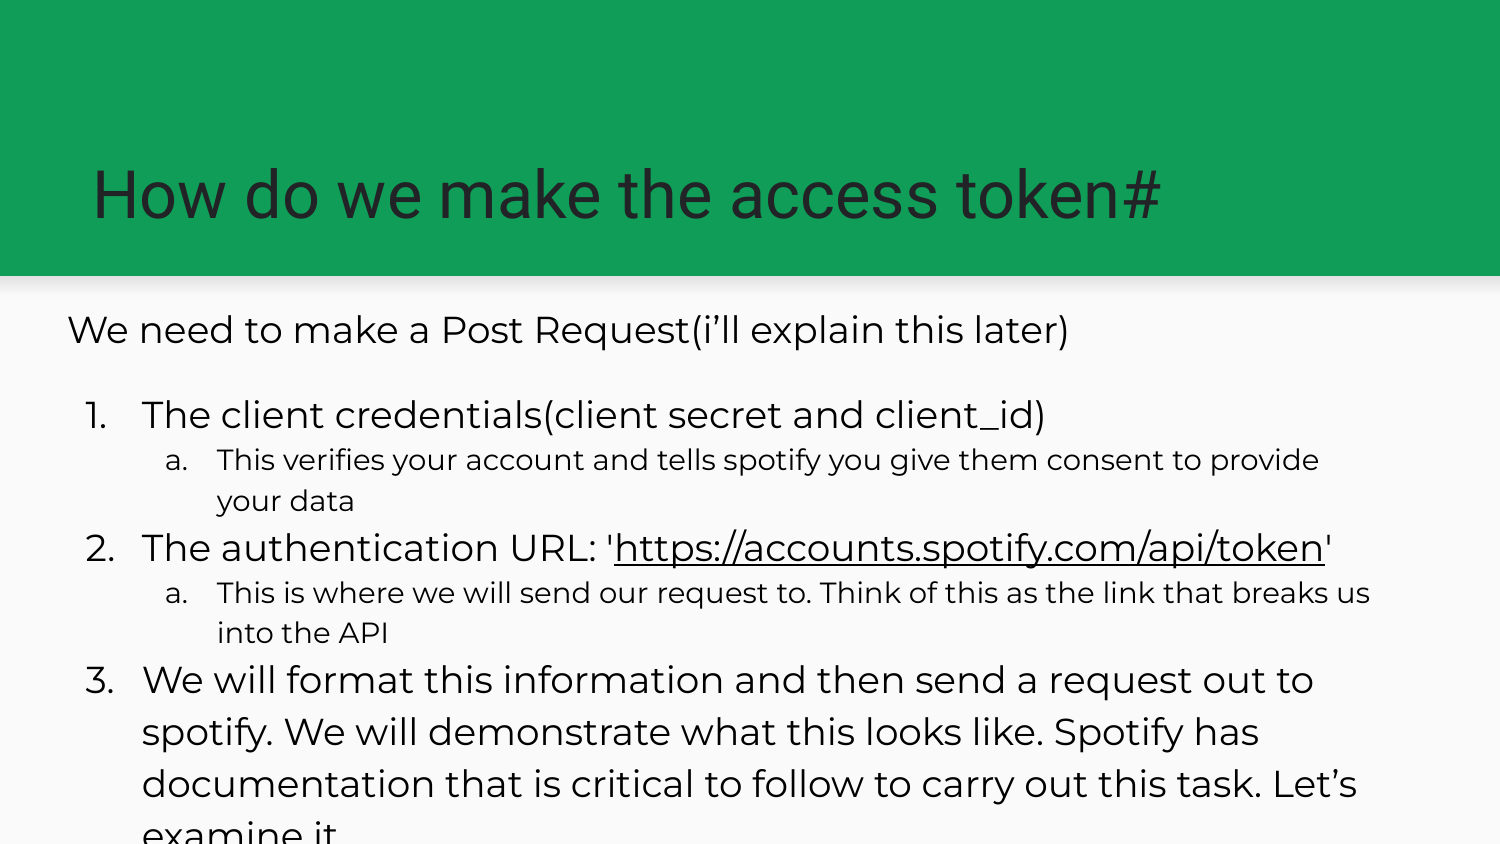

# How do we make the access token#
We need to make a Post Request(i’ll explain this later)
The client credentials(client secret and client_id)
This verifies your account and tells spotify you give them consent to provide your data
The authentication URL: 'https://accounts.spotify.com/api/token'
This is where we will send our request to. Think of this as the link that breaks us into the API
We will format this information and then send a request out to spotify. We will demonstrate what this looks like. Spotify has documentation that is critical to follow to carry out this task. Let’s examine it